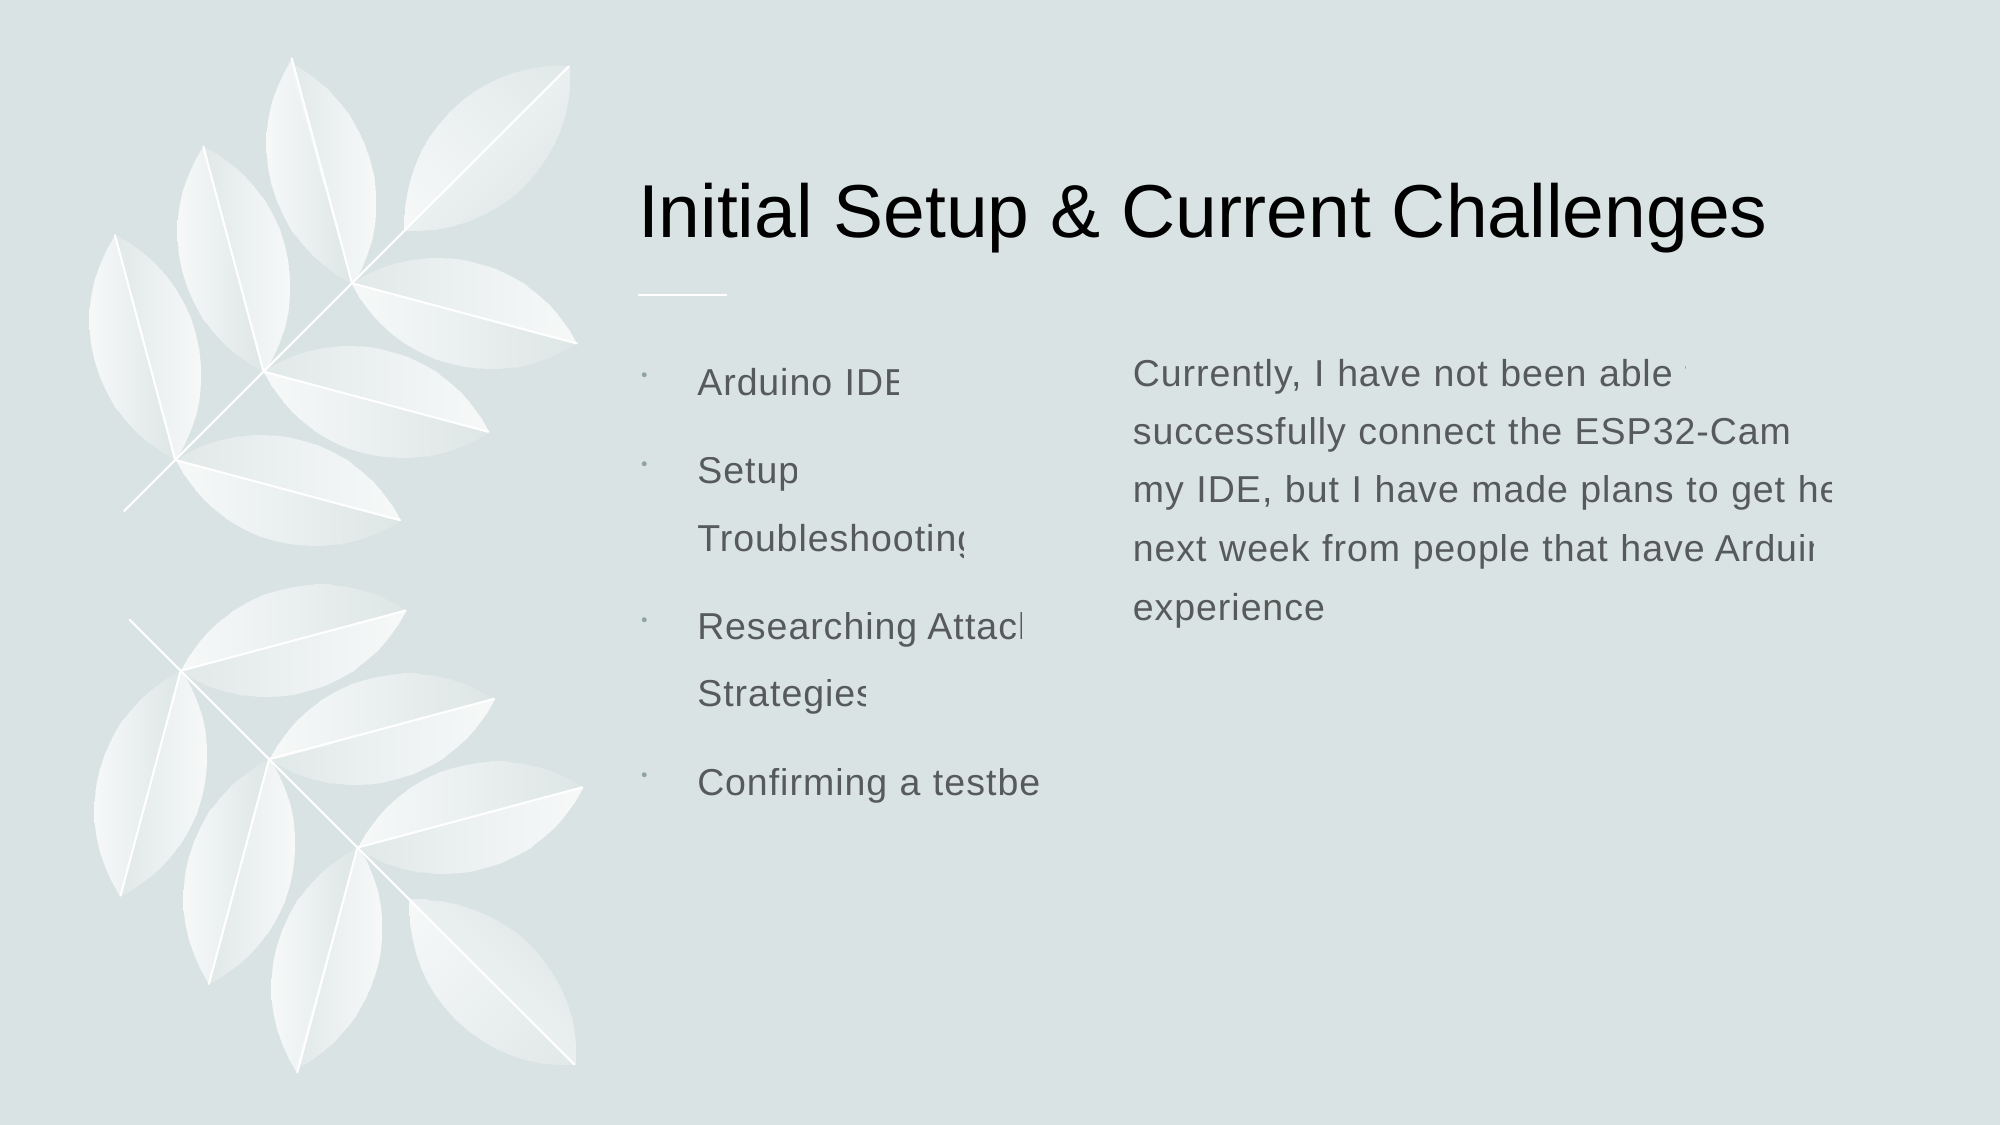

# Initial Setup & Current Challenges
Currently, I have not been able to successfully connect the ESP32-Cam to my IDE, but I have made plans to get help next week from people that have Arduino experience.
Arduino IDE
Setup Troubleshooting
Researching Attack Strategies
Confirming a testbed